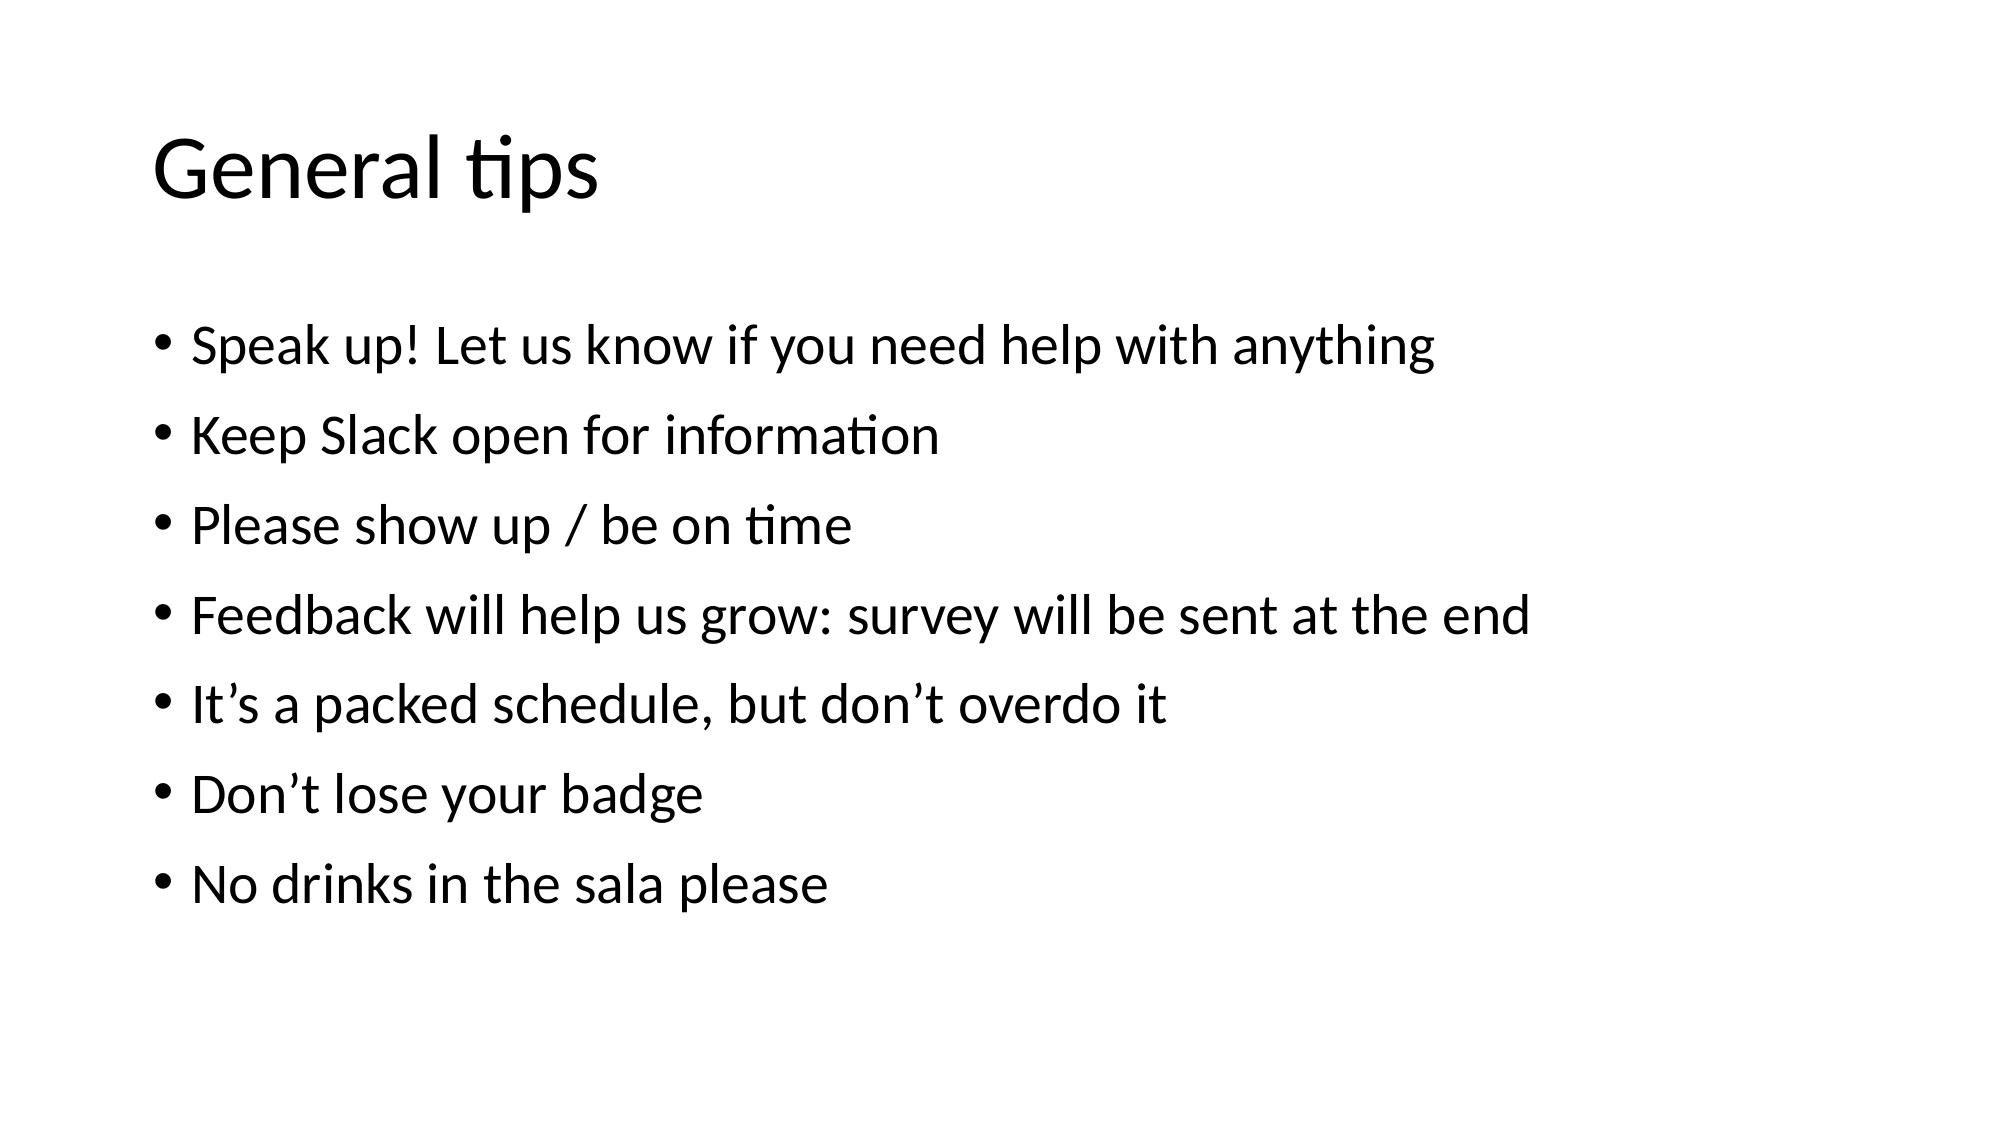

# General tips

Speak up! Let us know if you need help with anything
Keep Slack open for information
Please show up / be on time
Feedback will help us grow: survey will be sent at the end
It’s a packed schedule, but don’t overdo it
Don’t lose your badge
No drinks in the sala please